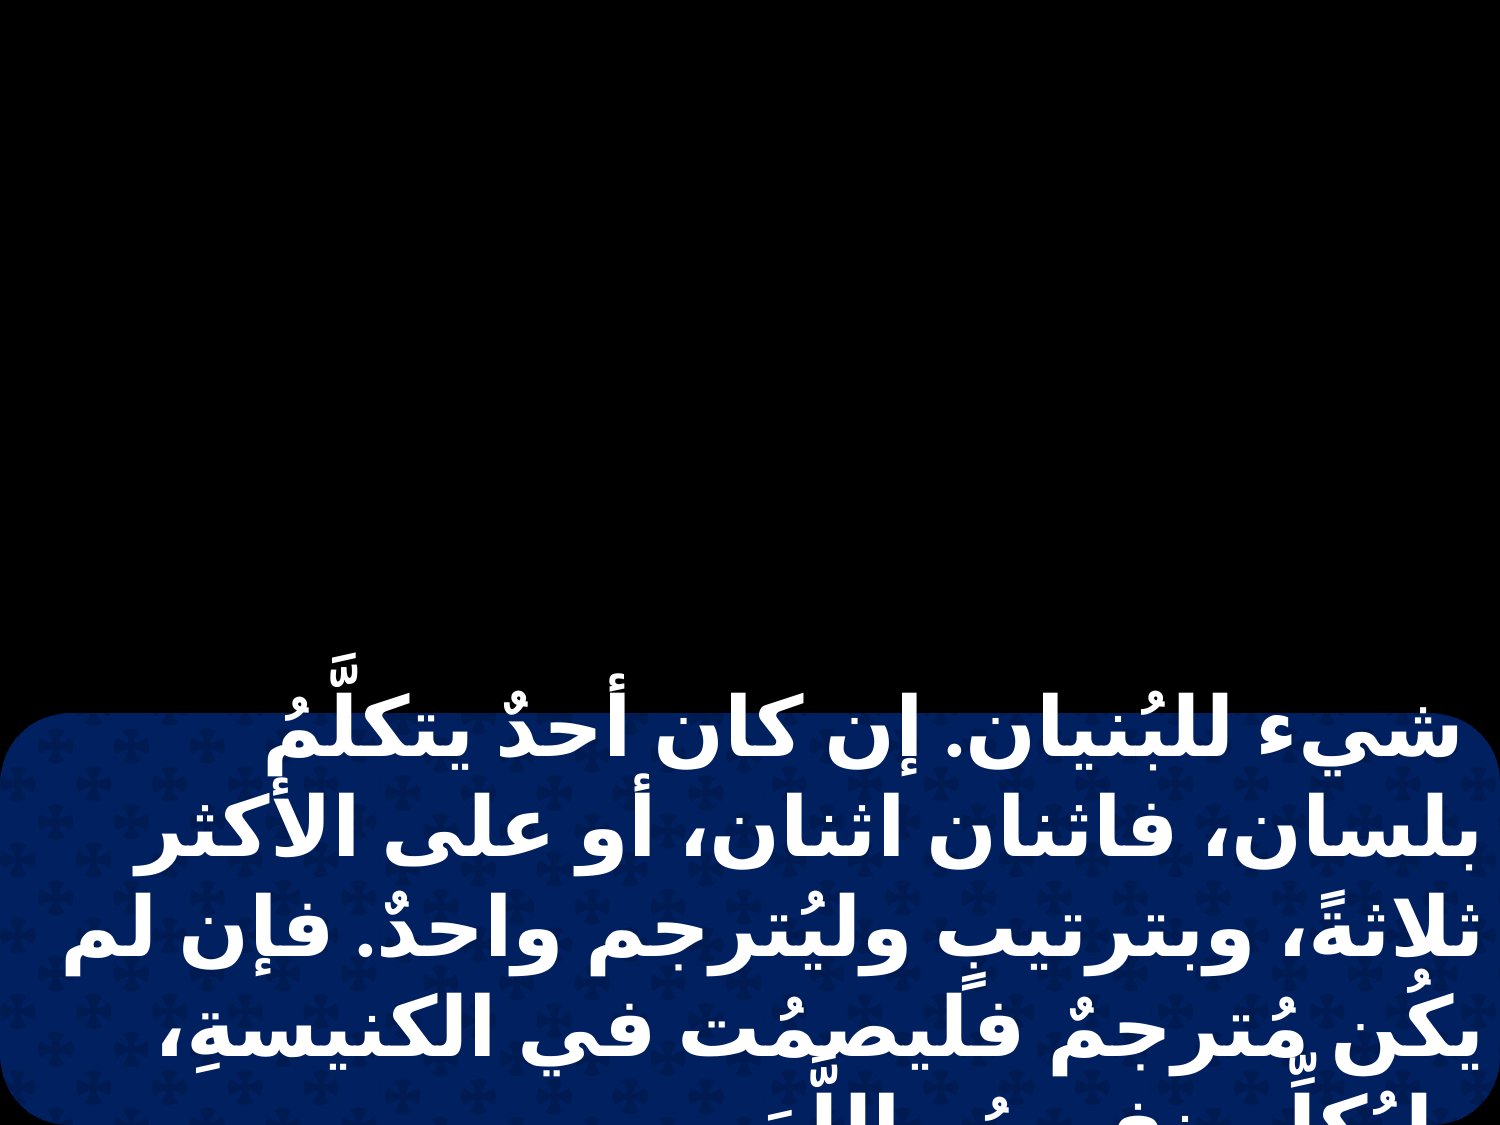

شيء للبُنيان. إن كان أحدٌ يتكلَّمُ بلسان، فاثنان اثنان، أو على الأكثر ثلاثةً، وبترتيبٍ وليُترجم واحدٌ. فإن لم يكُن مُترجمٌ فليصمُت في الكنيسةِ، وليُكلِّم نفسهُ واللَّهَ.